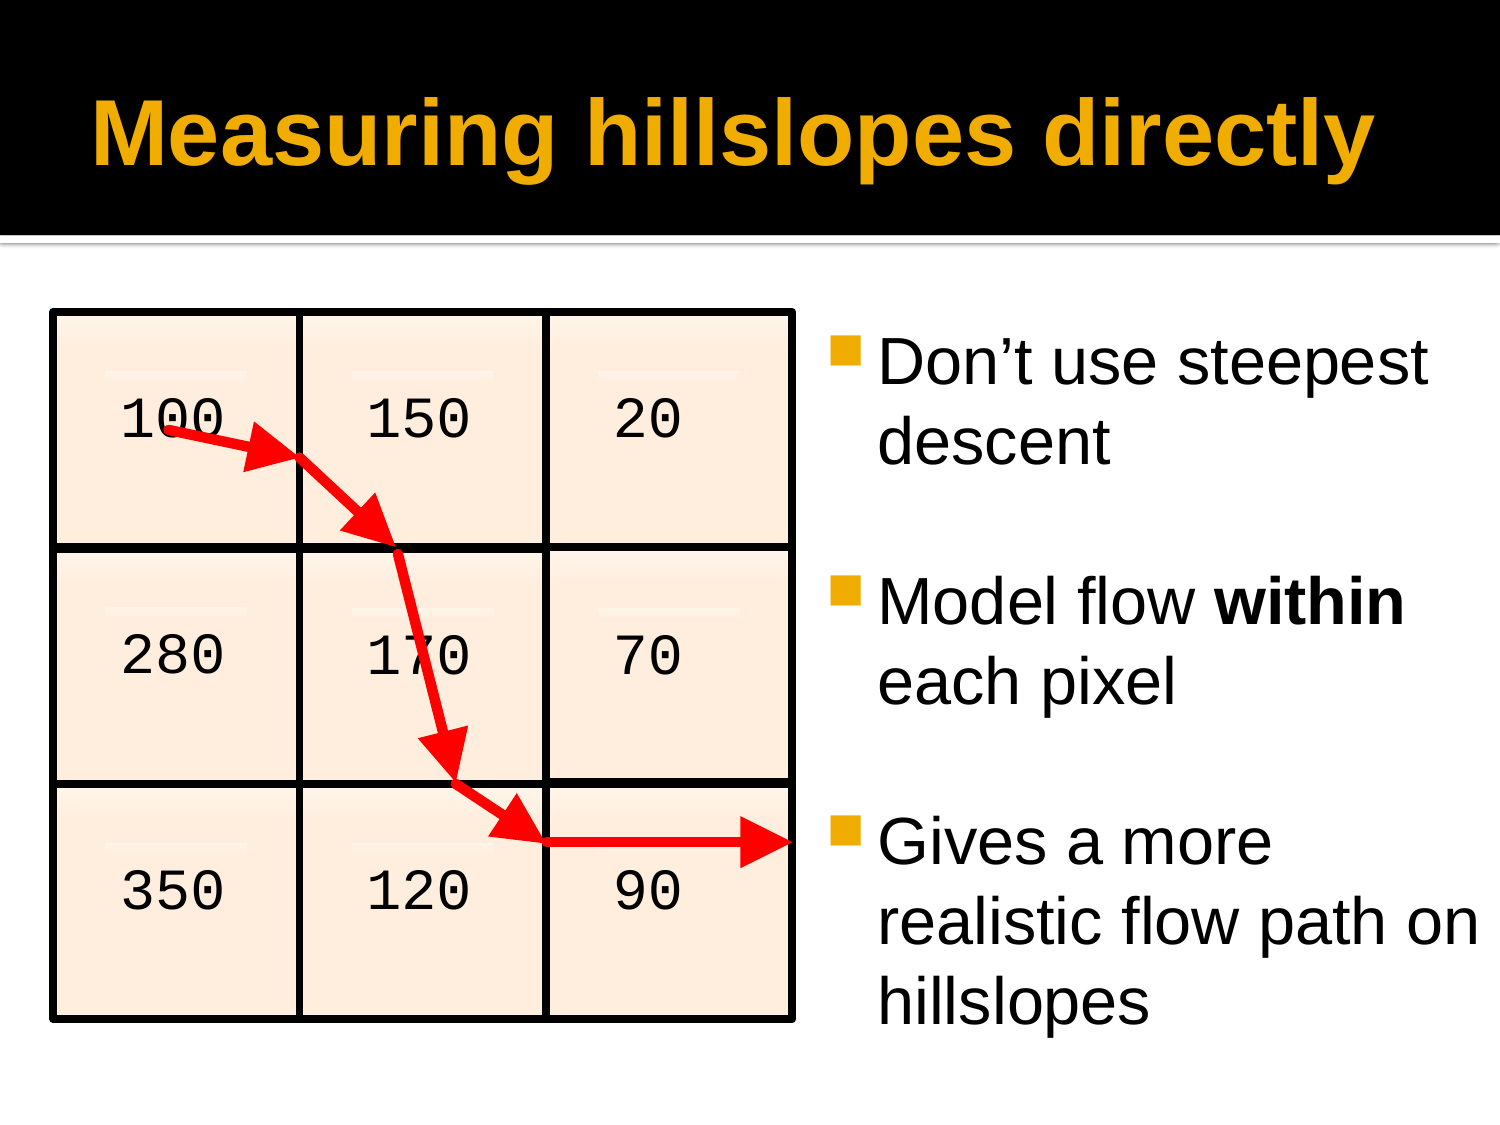

# Measuring hillslopes directly
Don’t use steepest descent

Model flow within each pixel

Gives a more realistic flow path on hillslopes

100
150
20
280
170
70
120
350
90